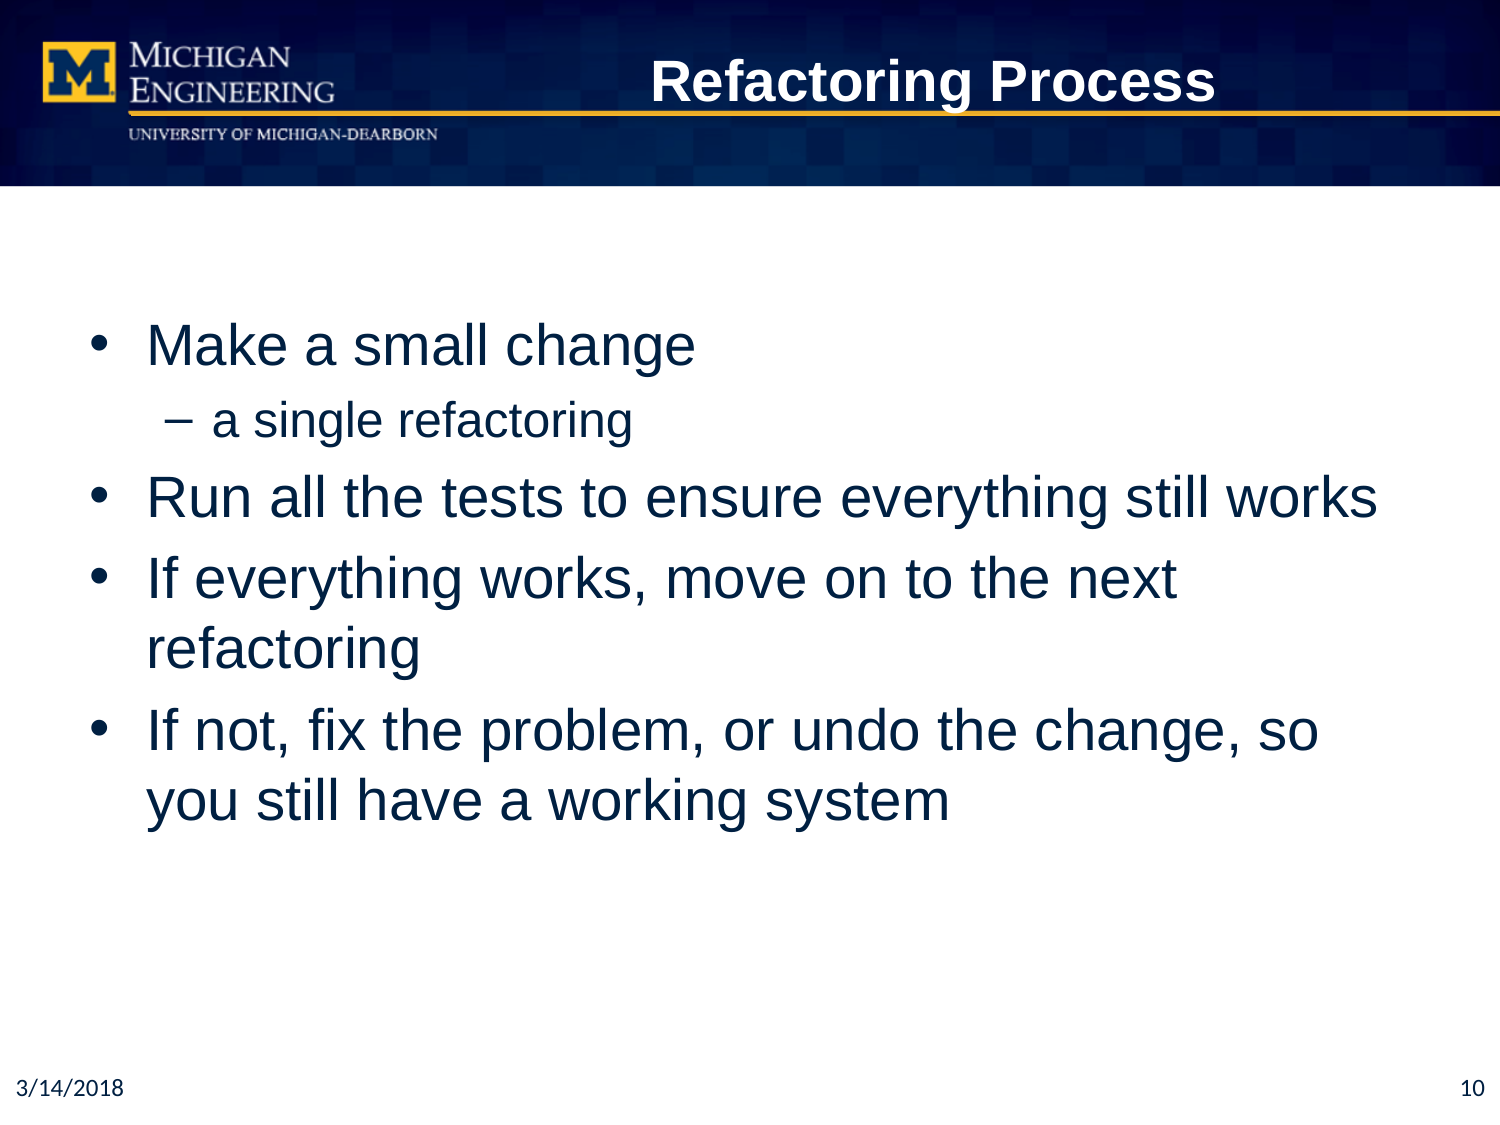

# Refactoring Process
Make a small change
a single refactoring
Run all the tests to ensure everything still works
If everything works, move on to the next refactoring
If not, fix the problem, or undo the change, so you still have a working system
3/14/2018
10